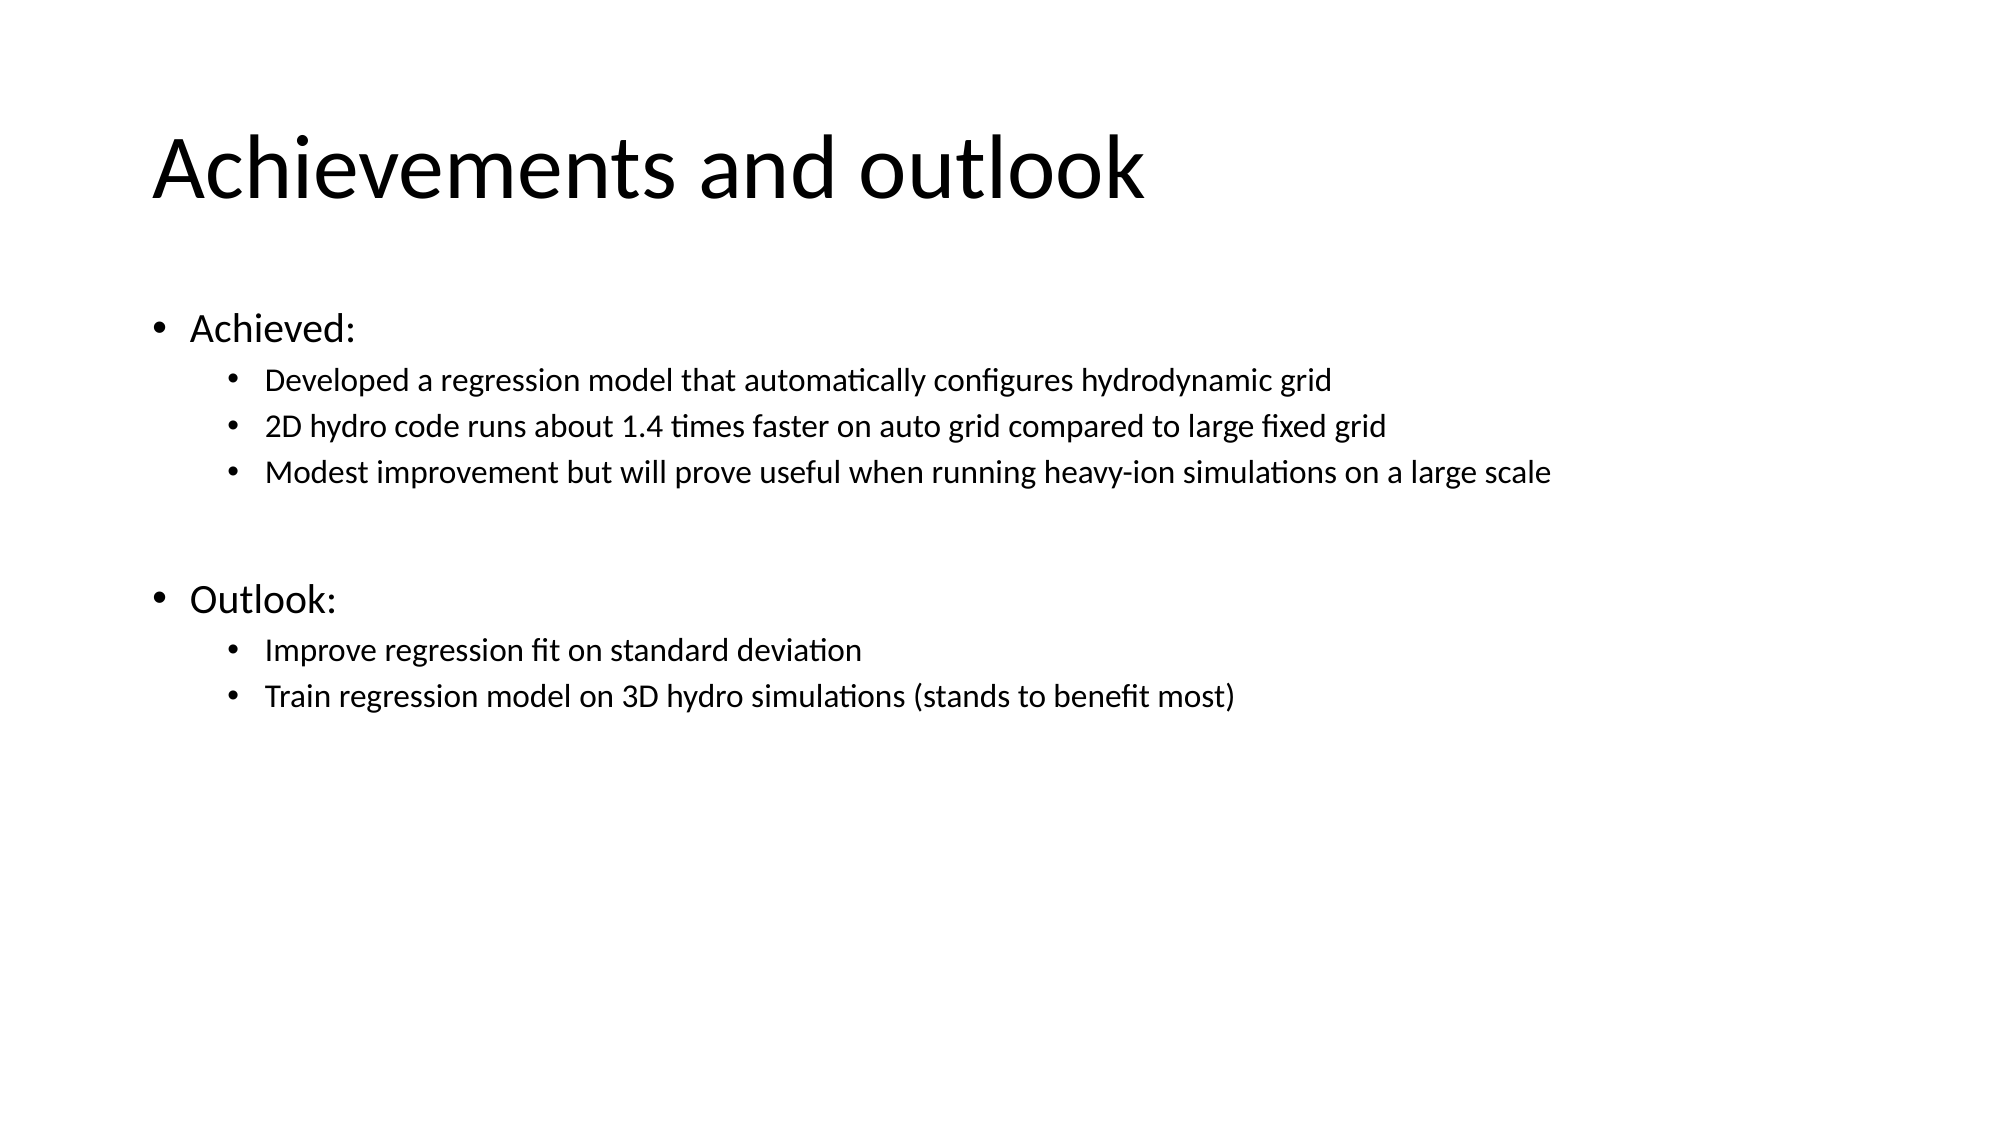

# Achievements and outlook
Achieved:
Developed a regression model that automatically configures hydrodynamic grid
2D hydro code runs about 1.4 times faster on auto grid compared to large fixed grid
Modest improvement but will prove useful when running heavy-ion simulations on a large scale

Outlook:
Improve regression fit on standard deviation
Train regression model on 3D hydro simulations (stands to benefit most)